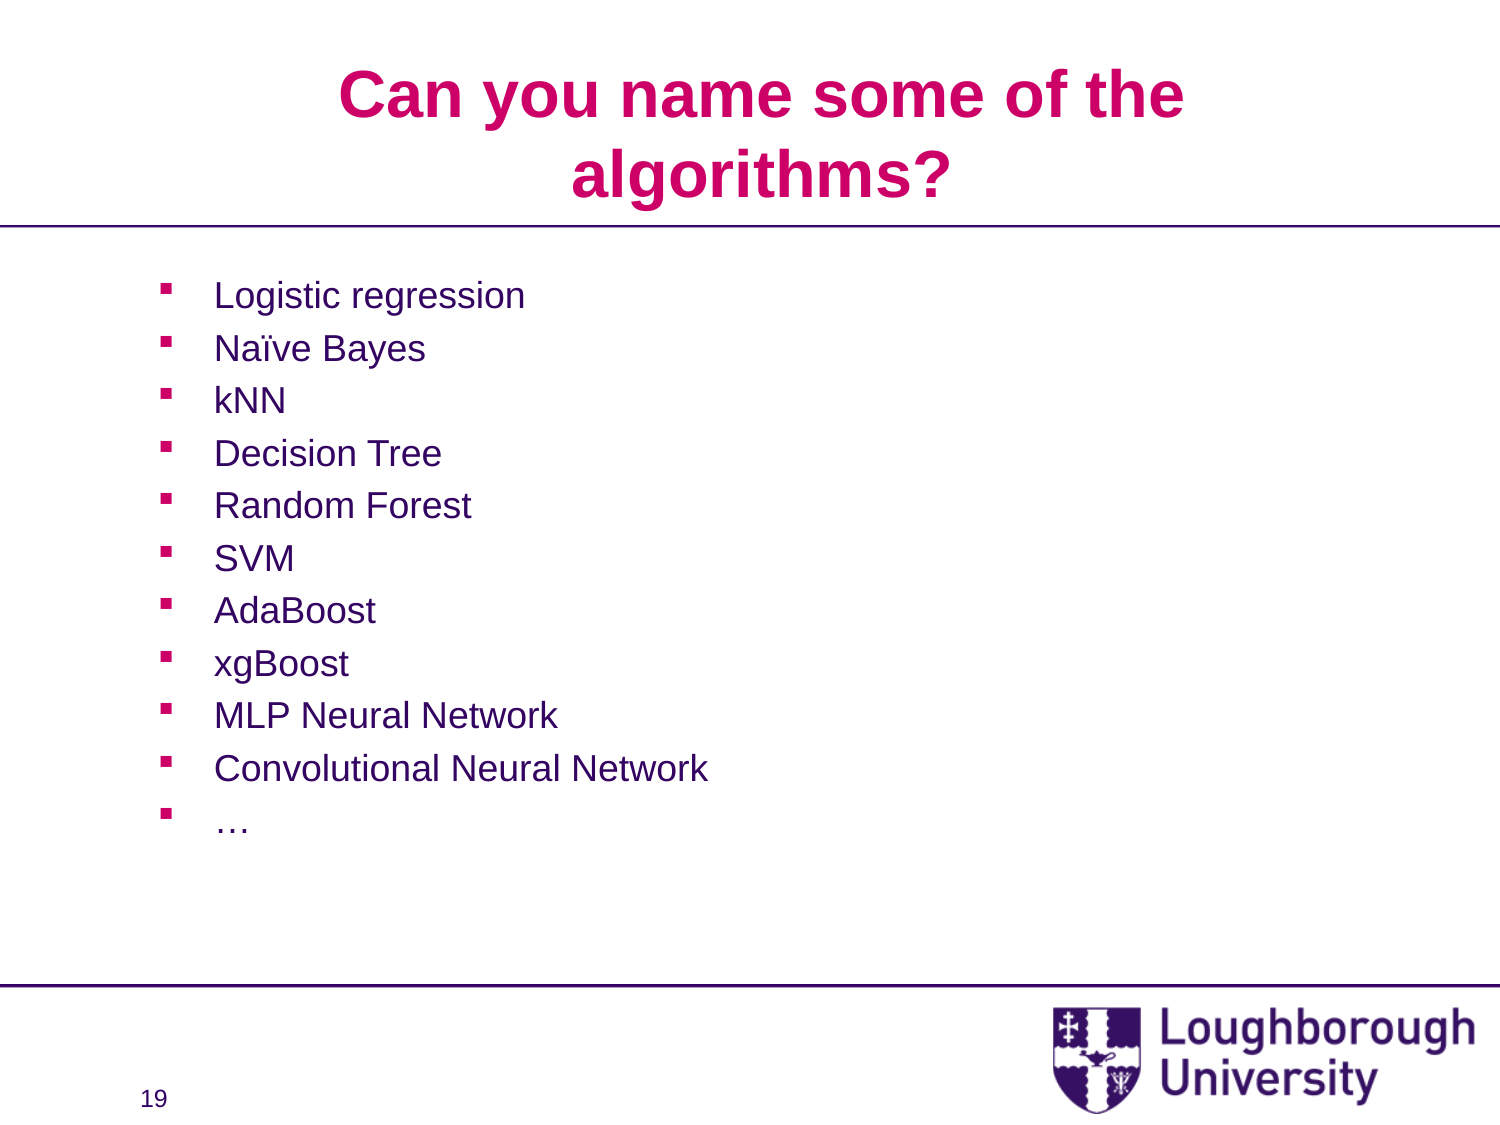

# Can you name some of the algorithms?
Logistic regression
Naïve Bayes
kNN
Decision Tree
Random Forest
SVM
AdaBoost
xgBoost
MLP Neural Network
Convolutional Neural Network
…

19